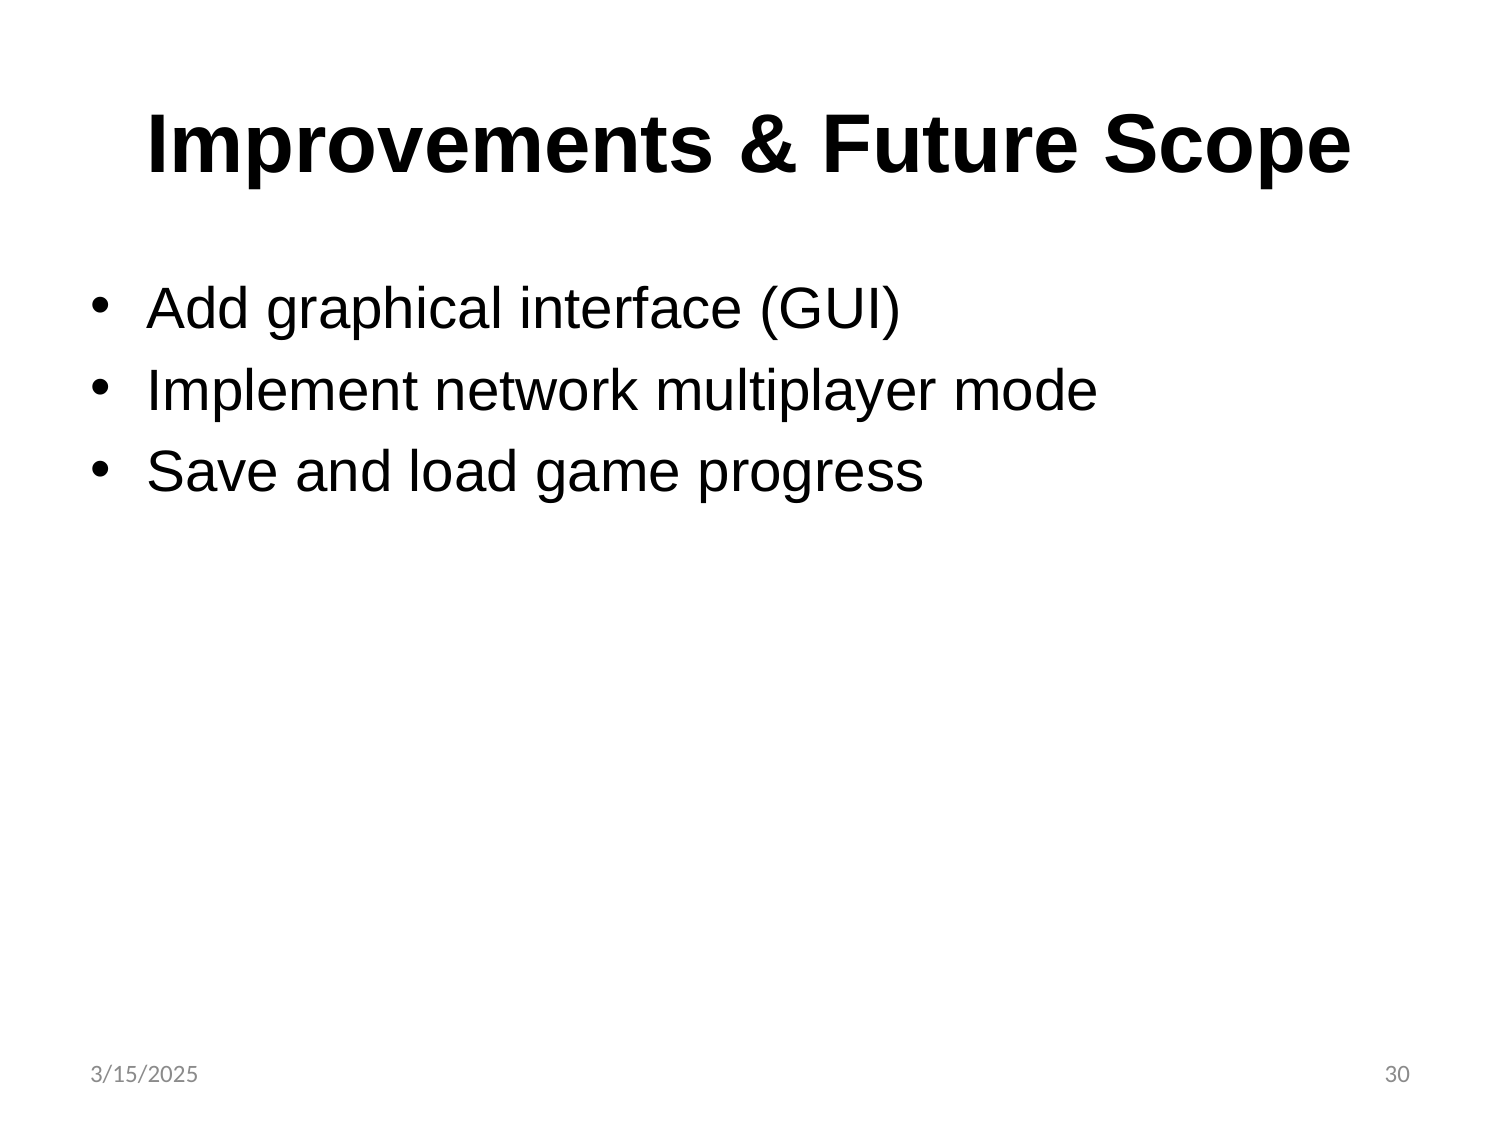

# Improvements & Future Scope
Add graphical interface (GUI)
Implement network multiplayer mode
Save and load game progress

3/15/2025
30